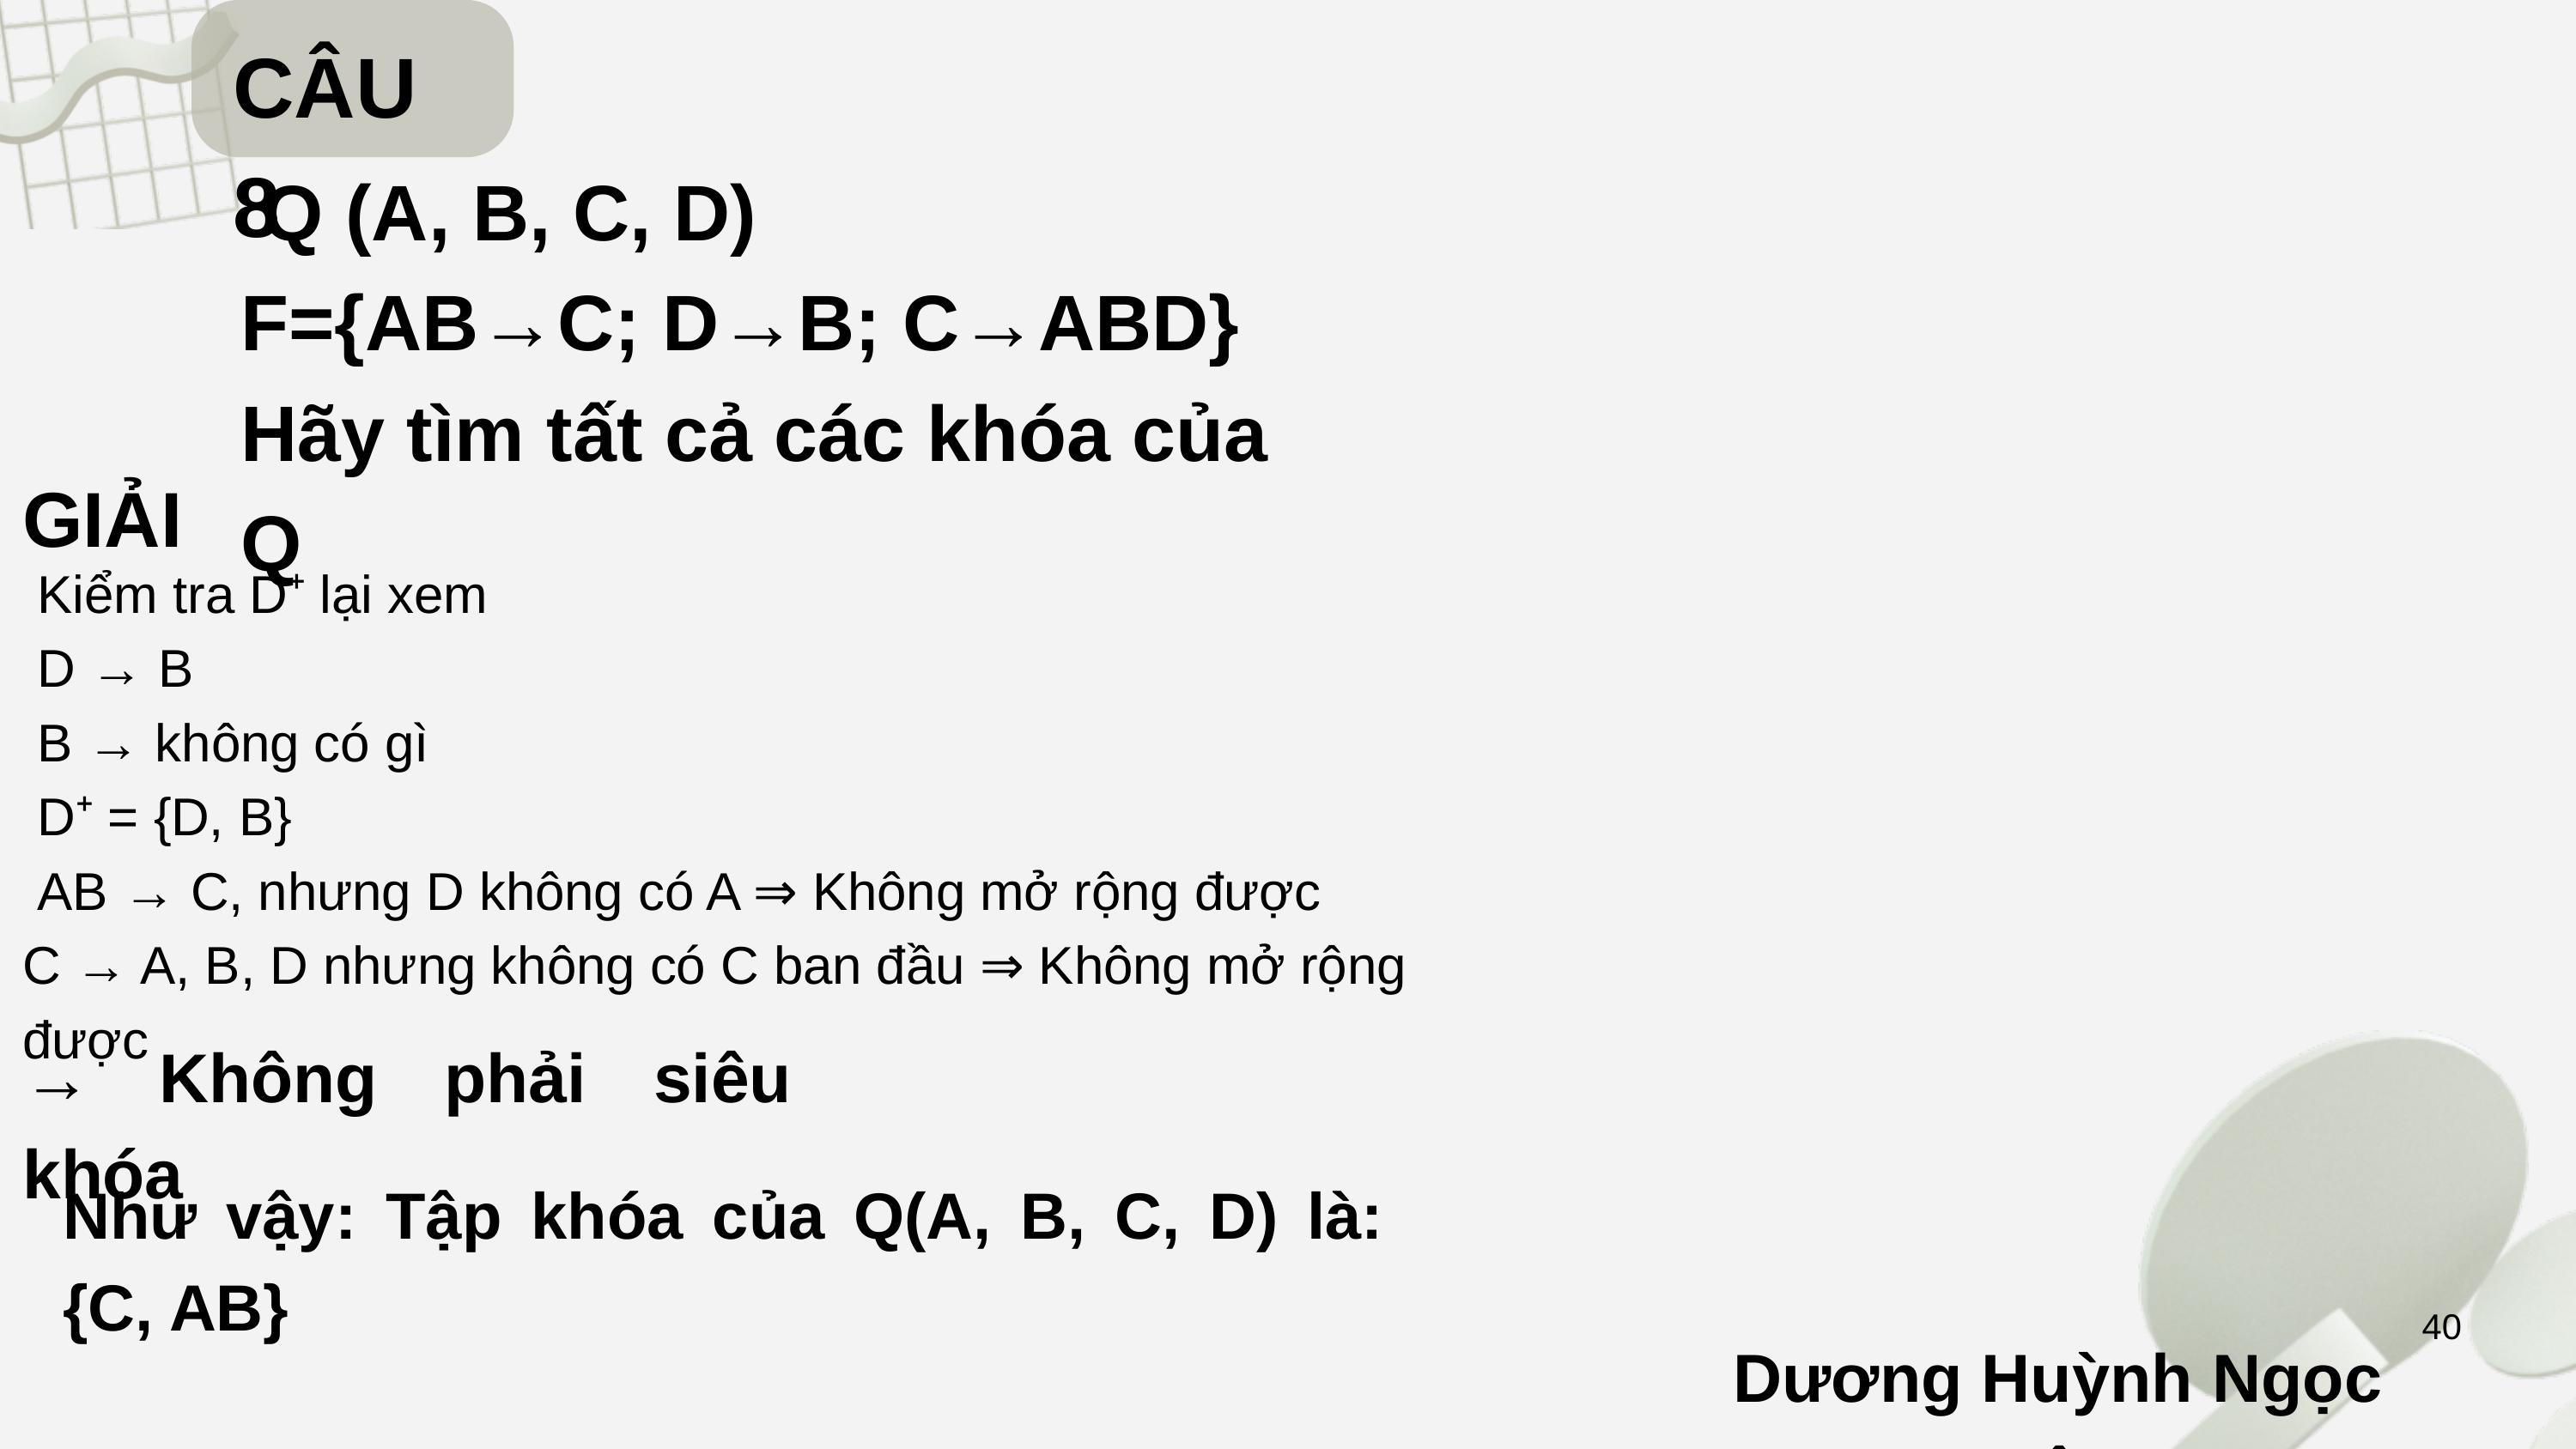

CÂU 8
 Q (A, B, C, D)
F={AB→C; D→B; C→ABD}
Hãy tìm tất cả các khóa của Q
GIẢI
 Kiểm tra D⁺ lại xem
 D → B
 B → không có gì
 D⁺ = {D, B}
 AB → C, nhưng D không có A ⇒ Không mở rộng được
C → A, B, D nhưng không có C ban đầu ⇒ Không mở rộng được

→ Không phải siêu khóa

Như vậy: Tập khóa của Q(A, B, C, D) là: {C, AB}
40
Dương Huỳnh Ngọc Trâm